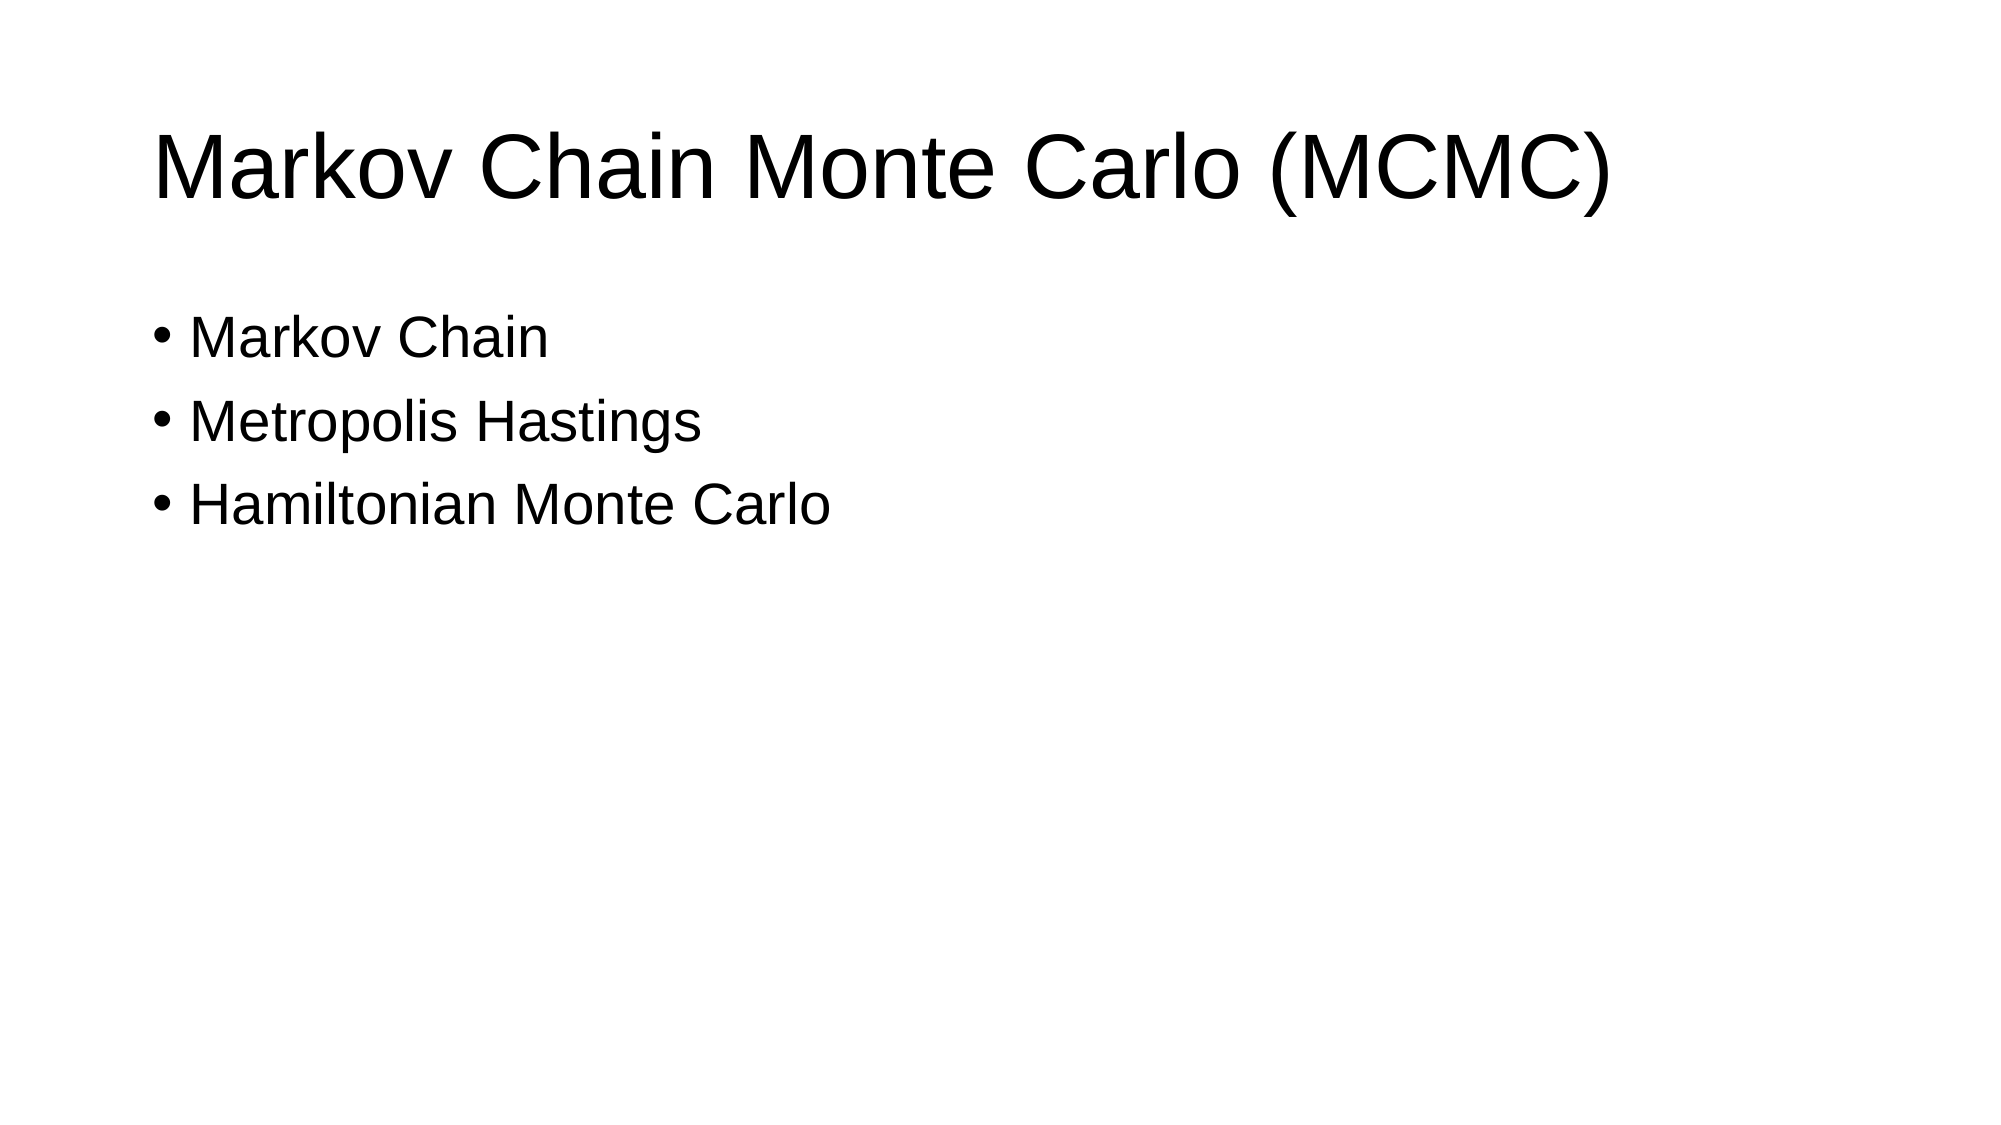

# Markov Chain Monte Carlo (MCMC)
Markov Chain
Metropolis Hastings
Hamiltonian Monte Carlo